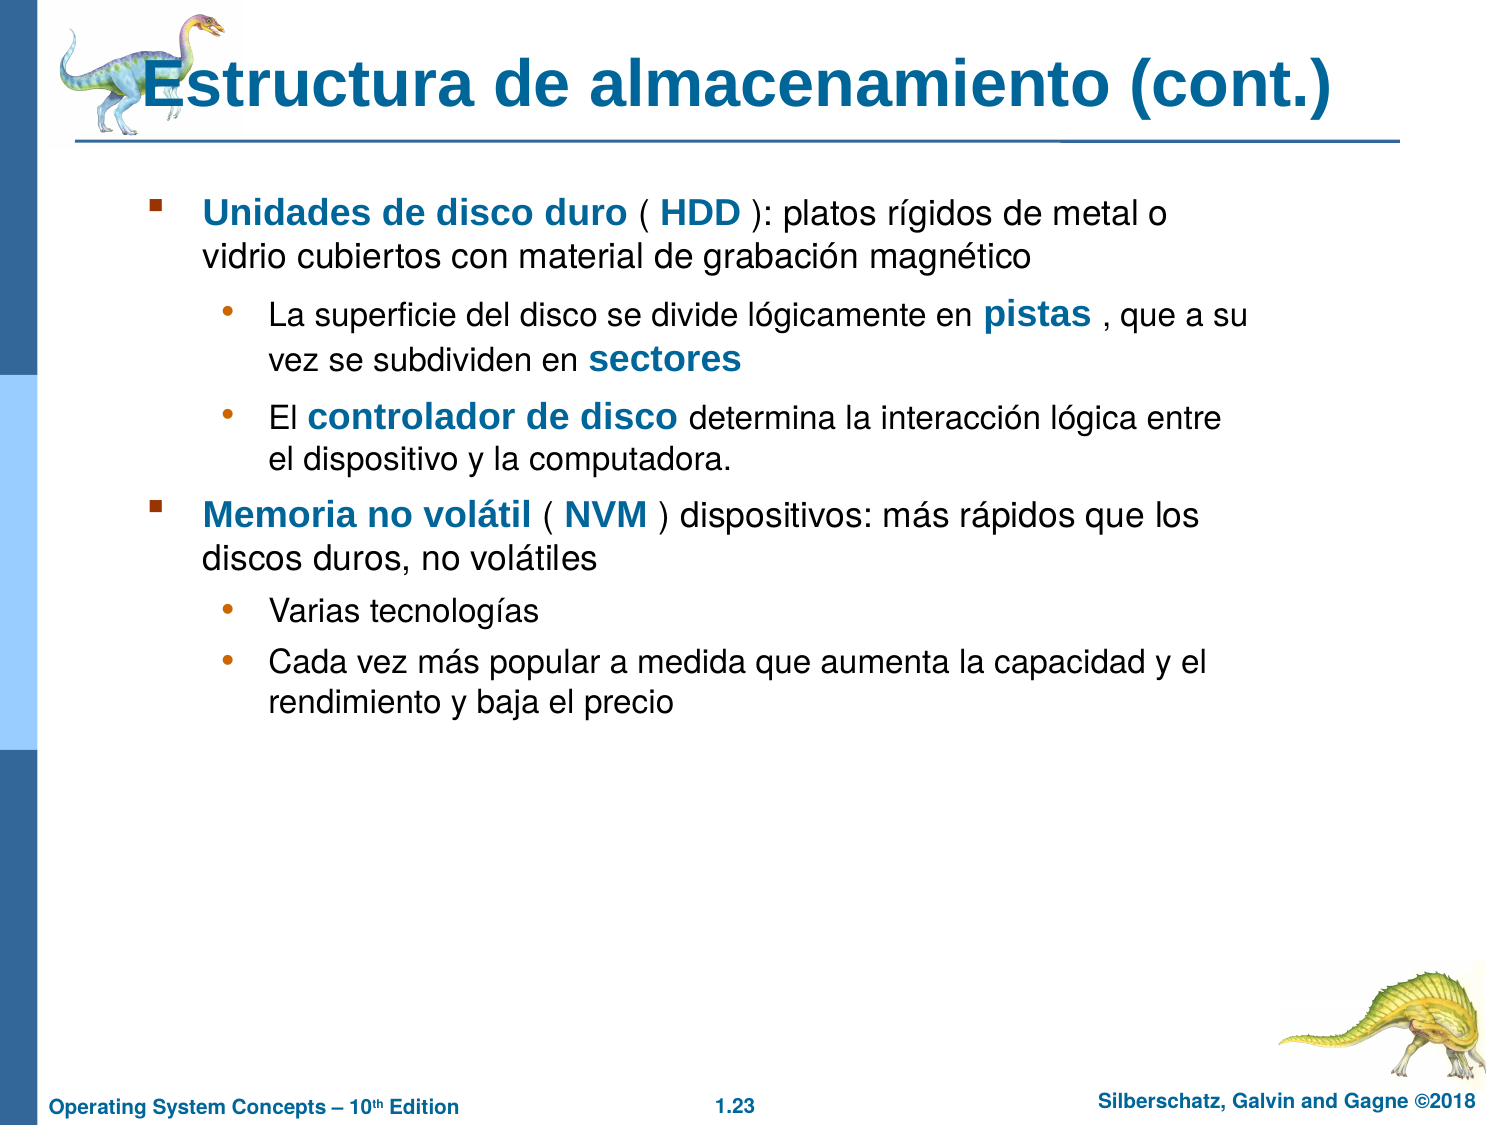

Estructura de almacenamiento (cont.)
Unidades de disco duro ( HDD ): platos rígidos de metal o vidrio cubiertos con material de grabación magnético
La superficie del disco se divide lógicamente en pistas , que a su vez se subdividen en sectores
El controlador de disco determina la interacción lógica entre el dispositivo y la computadora.
Memoria no volátil ( NVM ) dispositivos: más rápidos que los discos duros, no volátiles
Varias tecnologías
Cada vez más popular a medida que aumenta la capacidad y el rendimiento y baja el precio